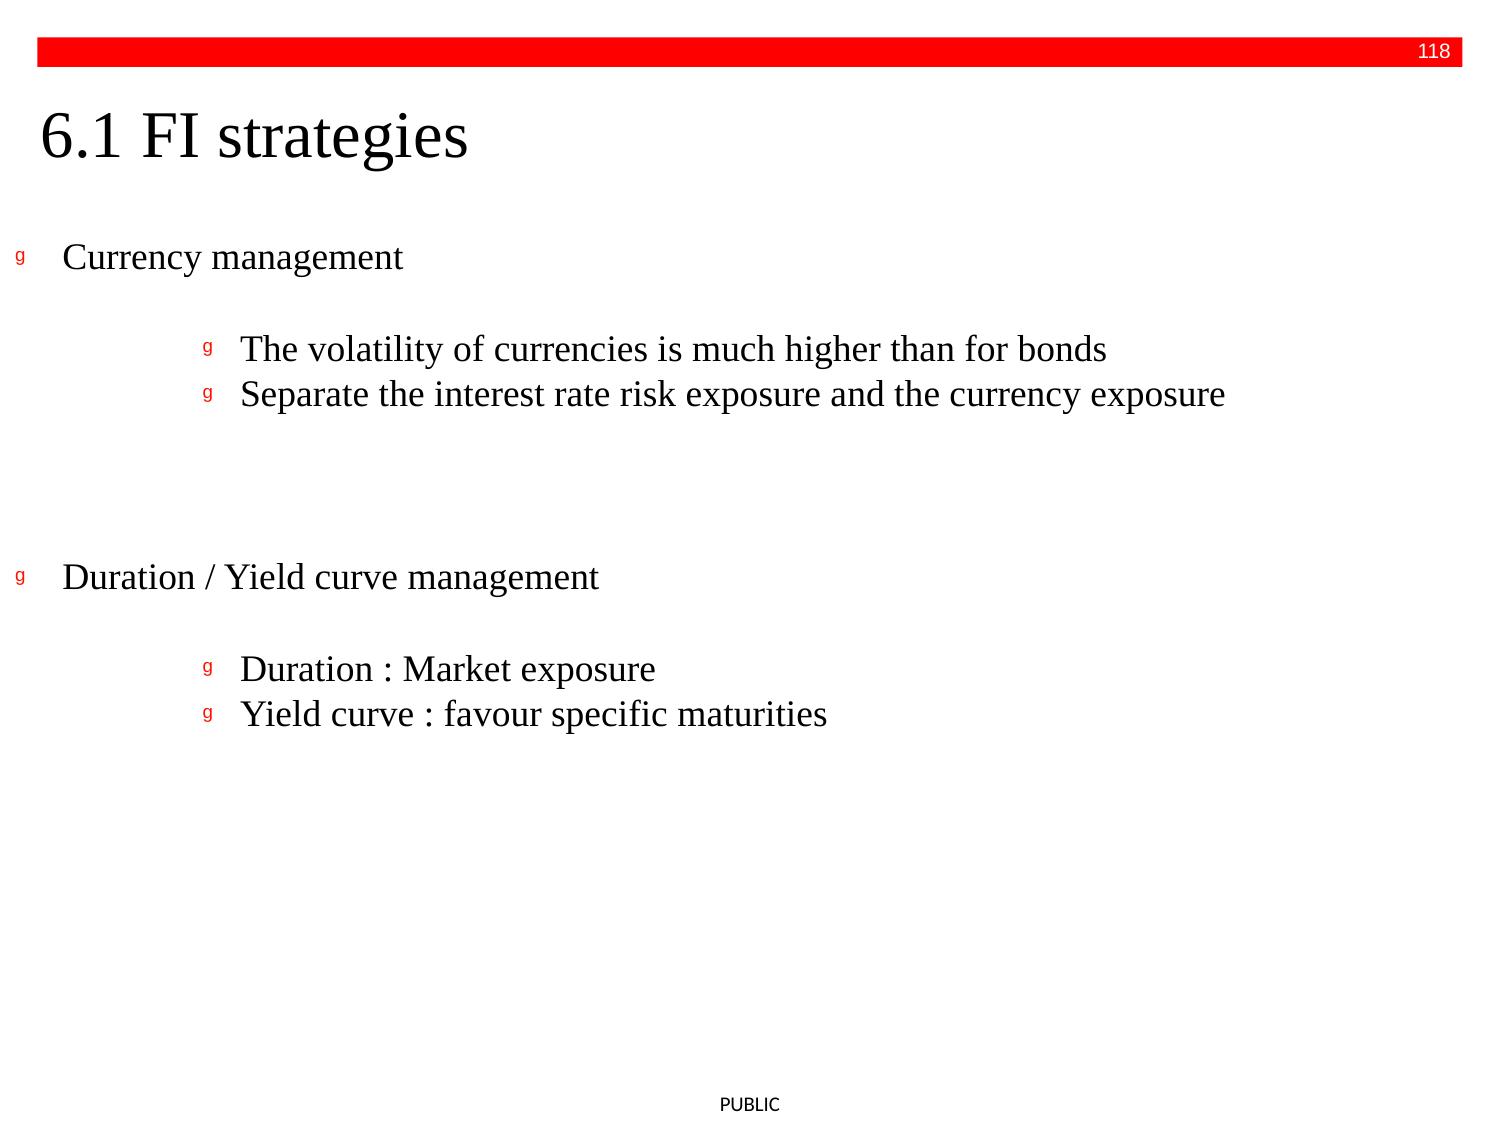

6.1 FI strategies
Currency management

The volatility of currencies is much higher than for bonds
Separate the interest rate risk exposure and the currency exposure

Duration / Yield curve management

Duration : Market exposure
Yield curve : favour specific maturities